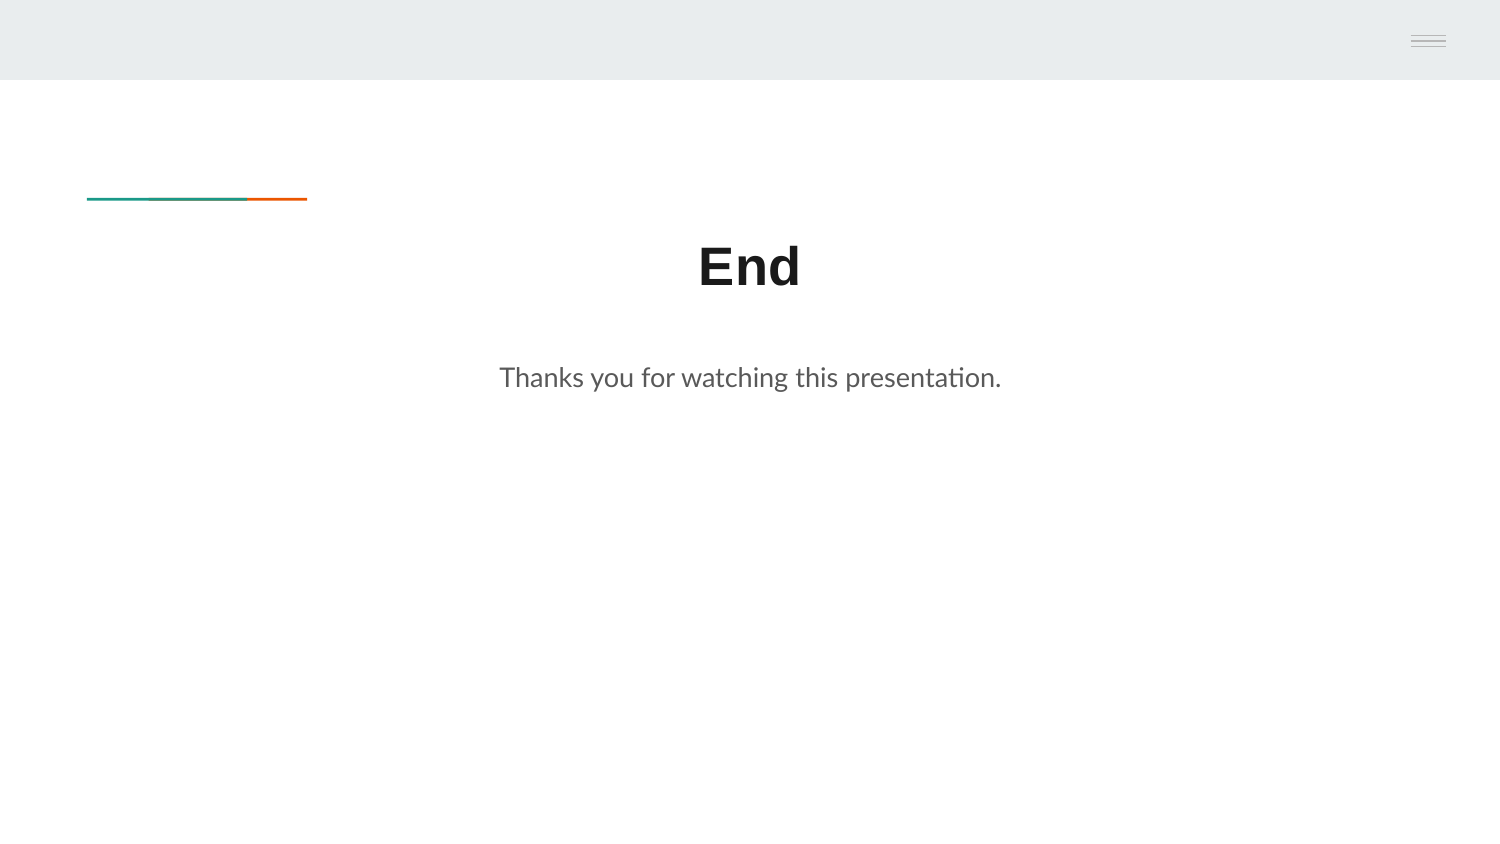

# End
Thanks you for watching this presentation.